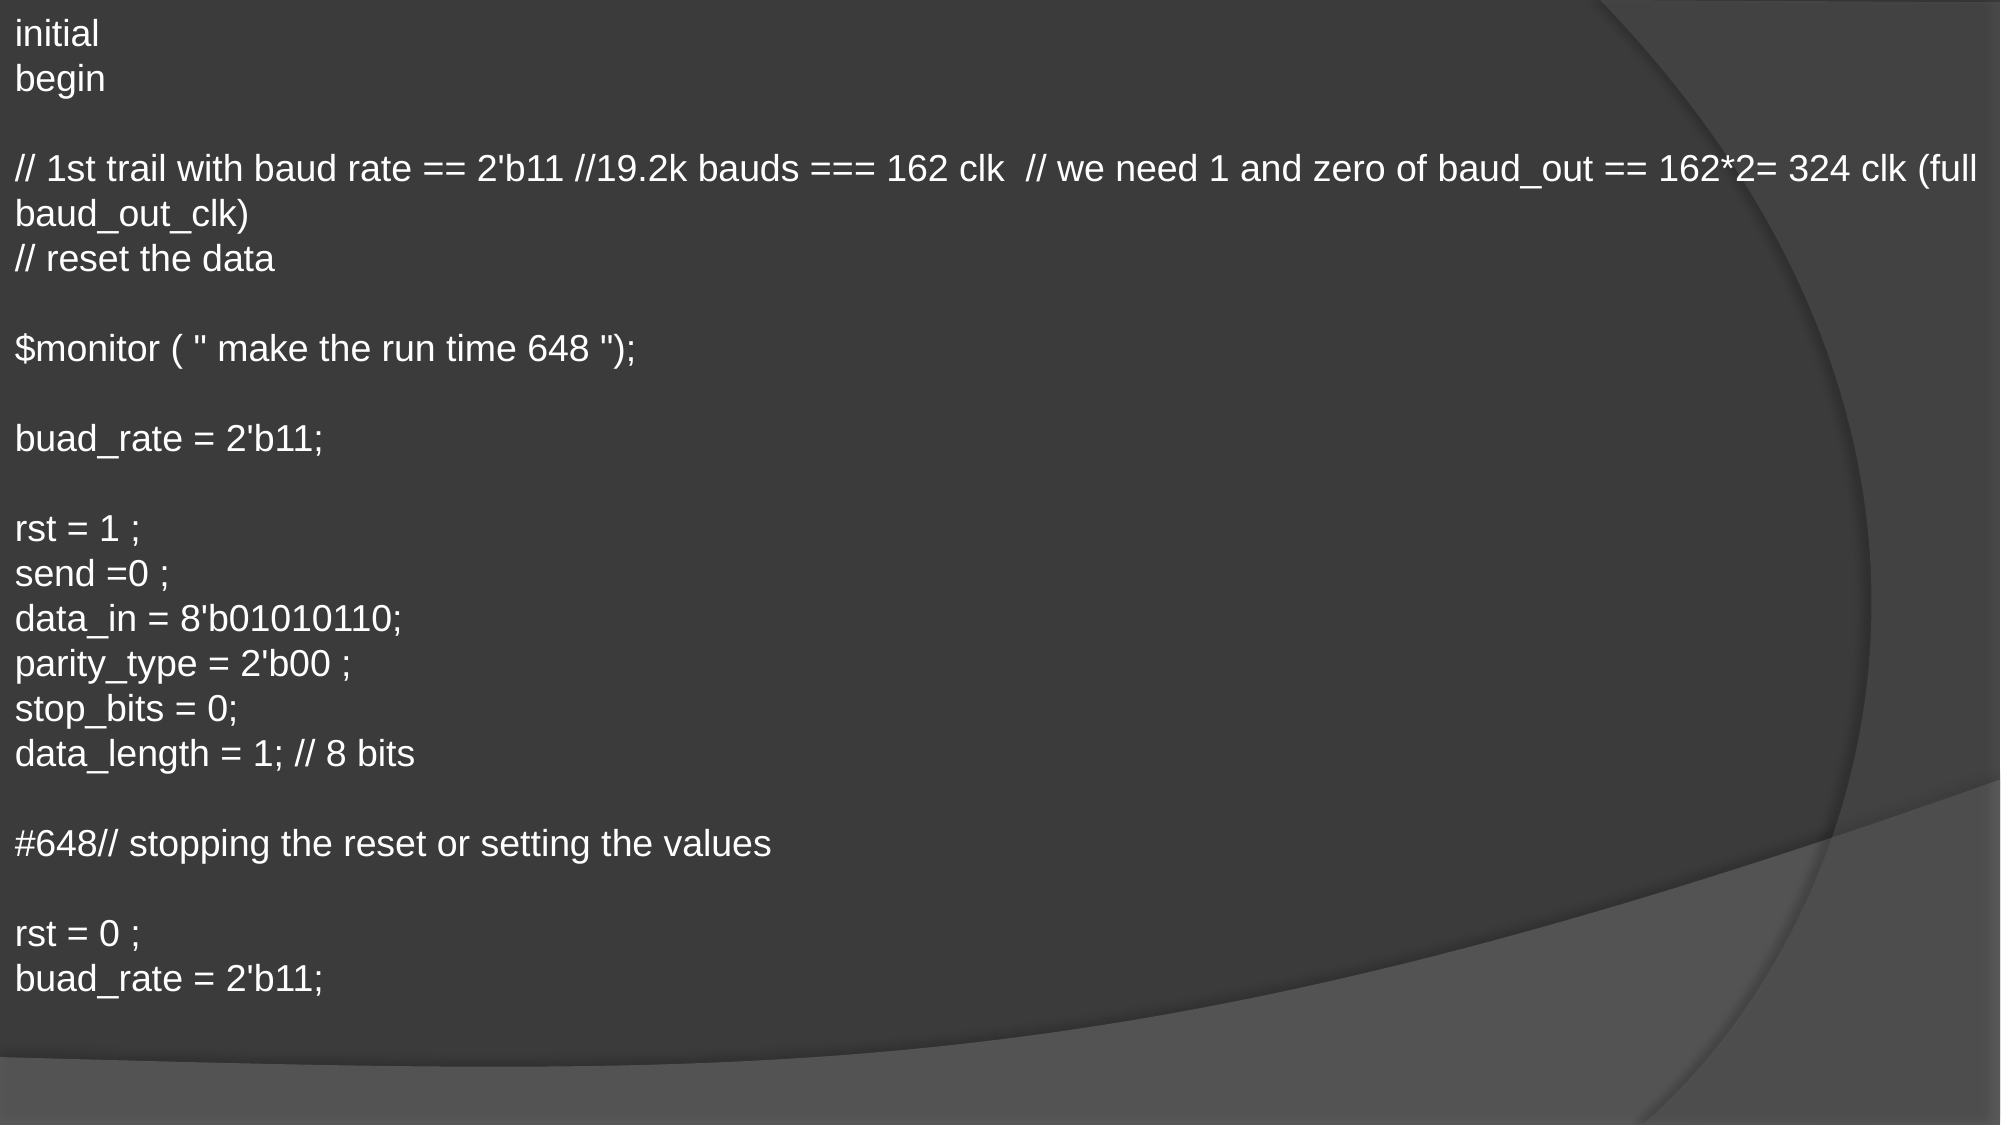

initial
begin

// 1st trail with baud rate == 2'b11 //19.2k bauds === 162 clk  // we need 1 and zero of baud_out == 162*2= 324 clk (full baud_out_clk)
// reset the data

$monitor ( " make the run time 648 ");

buad_rate = 2'b11;

rst = 1 ;
send =0 ;
data_in = 8'b01010110;
parity_type = 2'b00 ;
stop_bits = 0;
data_length = 1; // 8 bits

#648// stopping the reset or setting the values

rst = 0 ;
buad_rate = 2'b11;